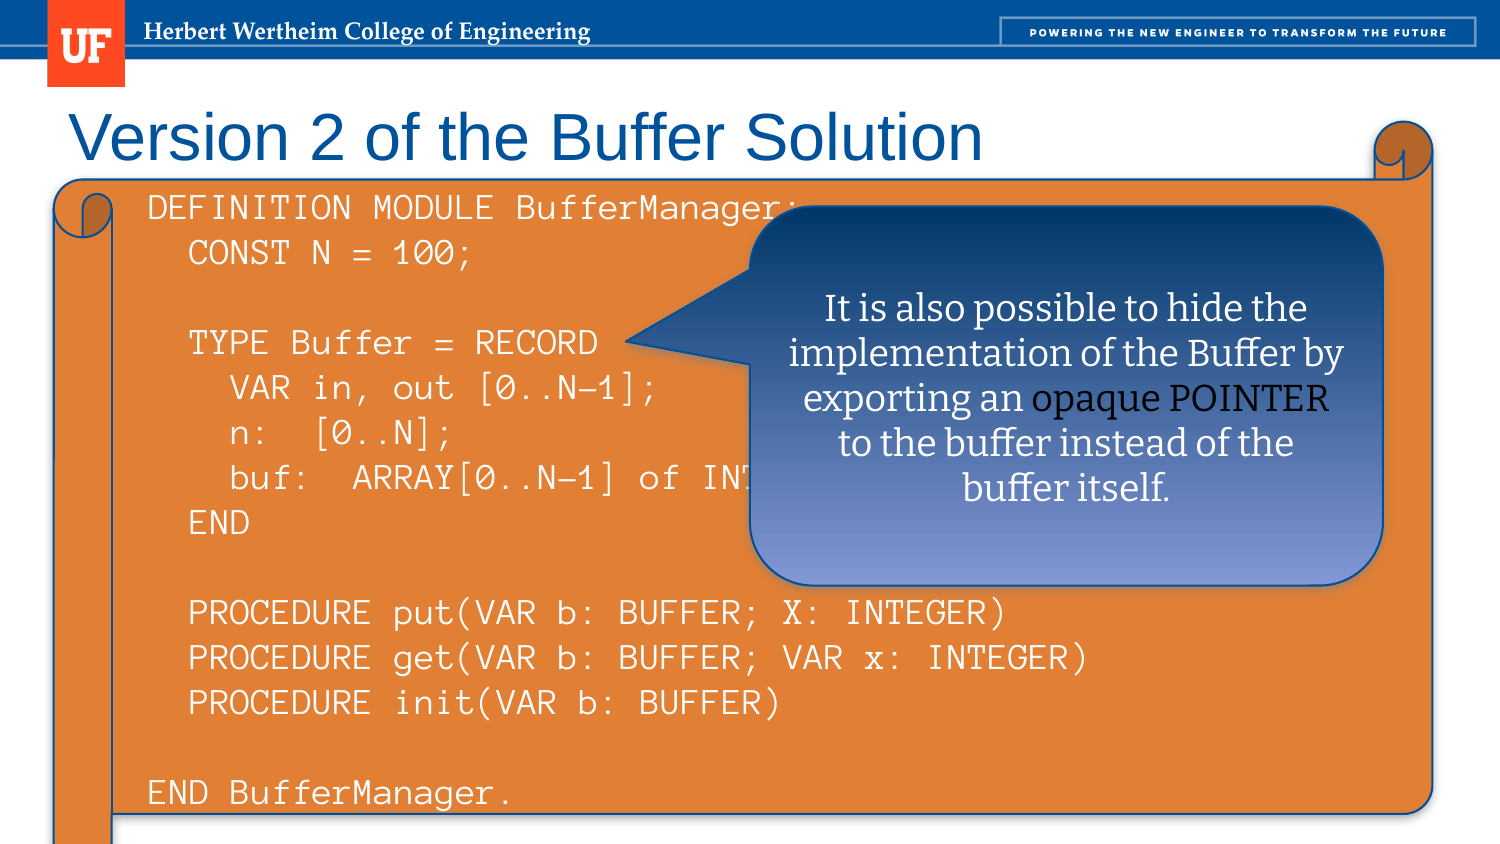

# Version 2 of the Buffer Solution
DEFINITION MODULE BufferManager;
  CONST N = 100;

  TYPE Buffer = RECORD
    VAR in, out [0..N-1];
    n:  [0..N];
    buf:  ARRAY[0..N-1] of INTEGER;
  END

  PROCEDURE put(VAR b: BUFFER; X: INTEGER)
  PROCEDURE get(VAR b: BUFFER; VAR x: INTEGER)
  PROCEDURE init(VAR b: BUFFER)

END BufferManager.
It is also possible to hide the implementation of the Buffer by exporting an opaque POINTER to the buffer instead of the buffer itself.